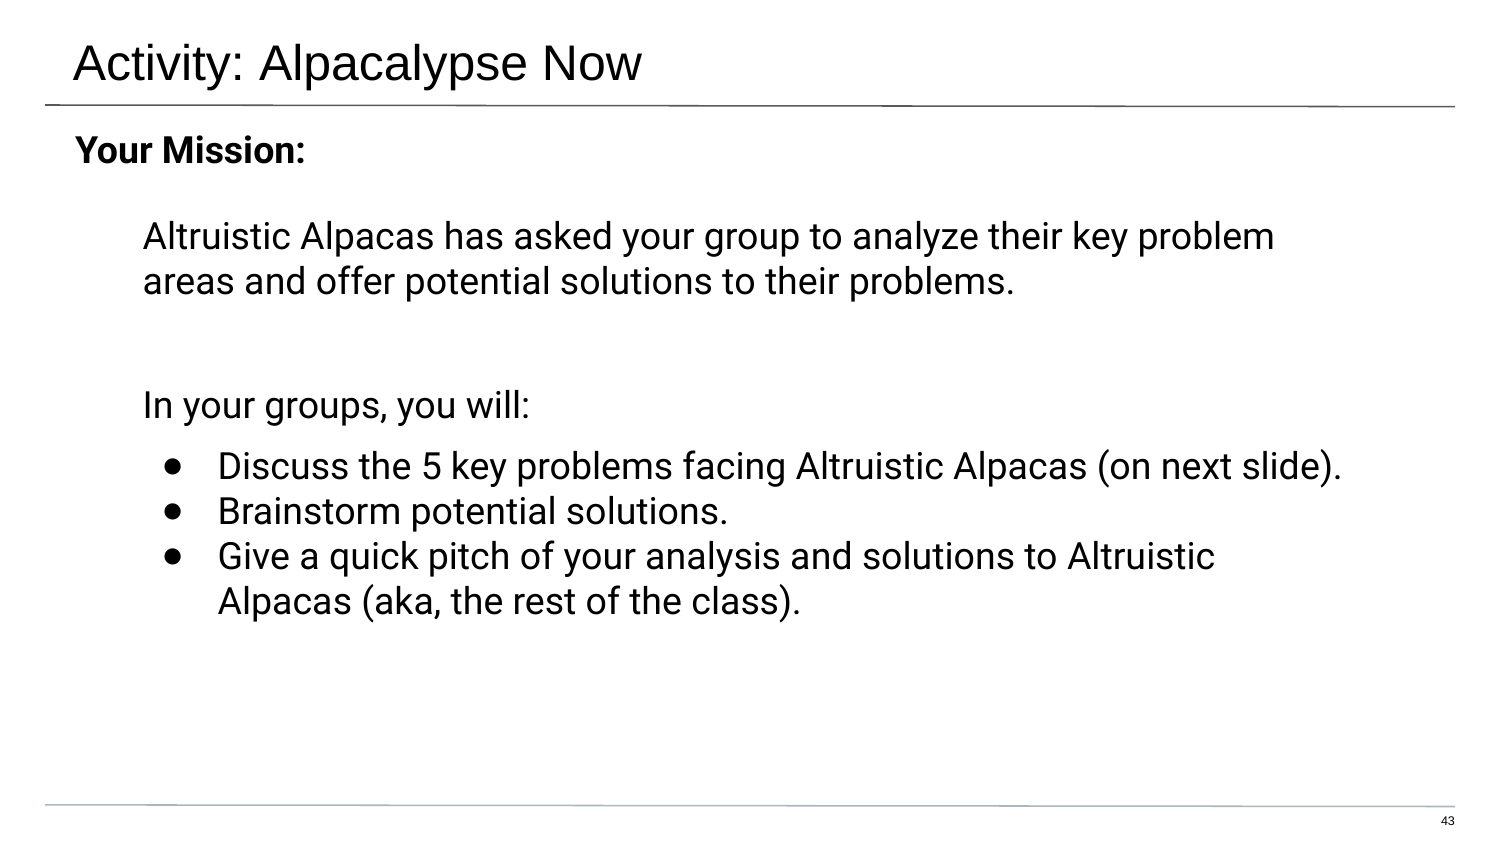

# Activity: Alpacalypse Now
Your Mission:
Altruistic Alpacas has asked your group to analyze their key problem areas and offer potential solutions to their problems.

In your groups, you will:
Discuss the 5 key problems facing Altruistic Alpacas (on next slide).
Brainstorm potential solutions.
Give a quick pitch of your analysis and solutions to Altruistic Alpacas (aka, the rest of the class).

43